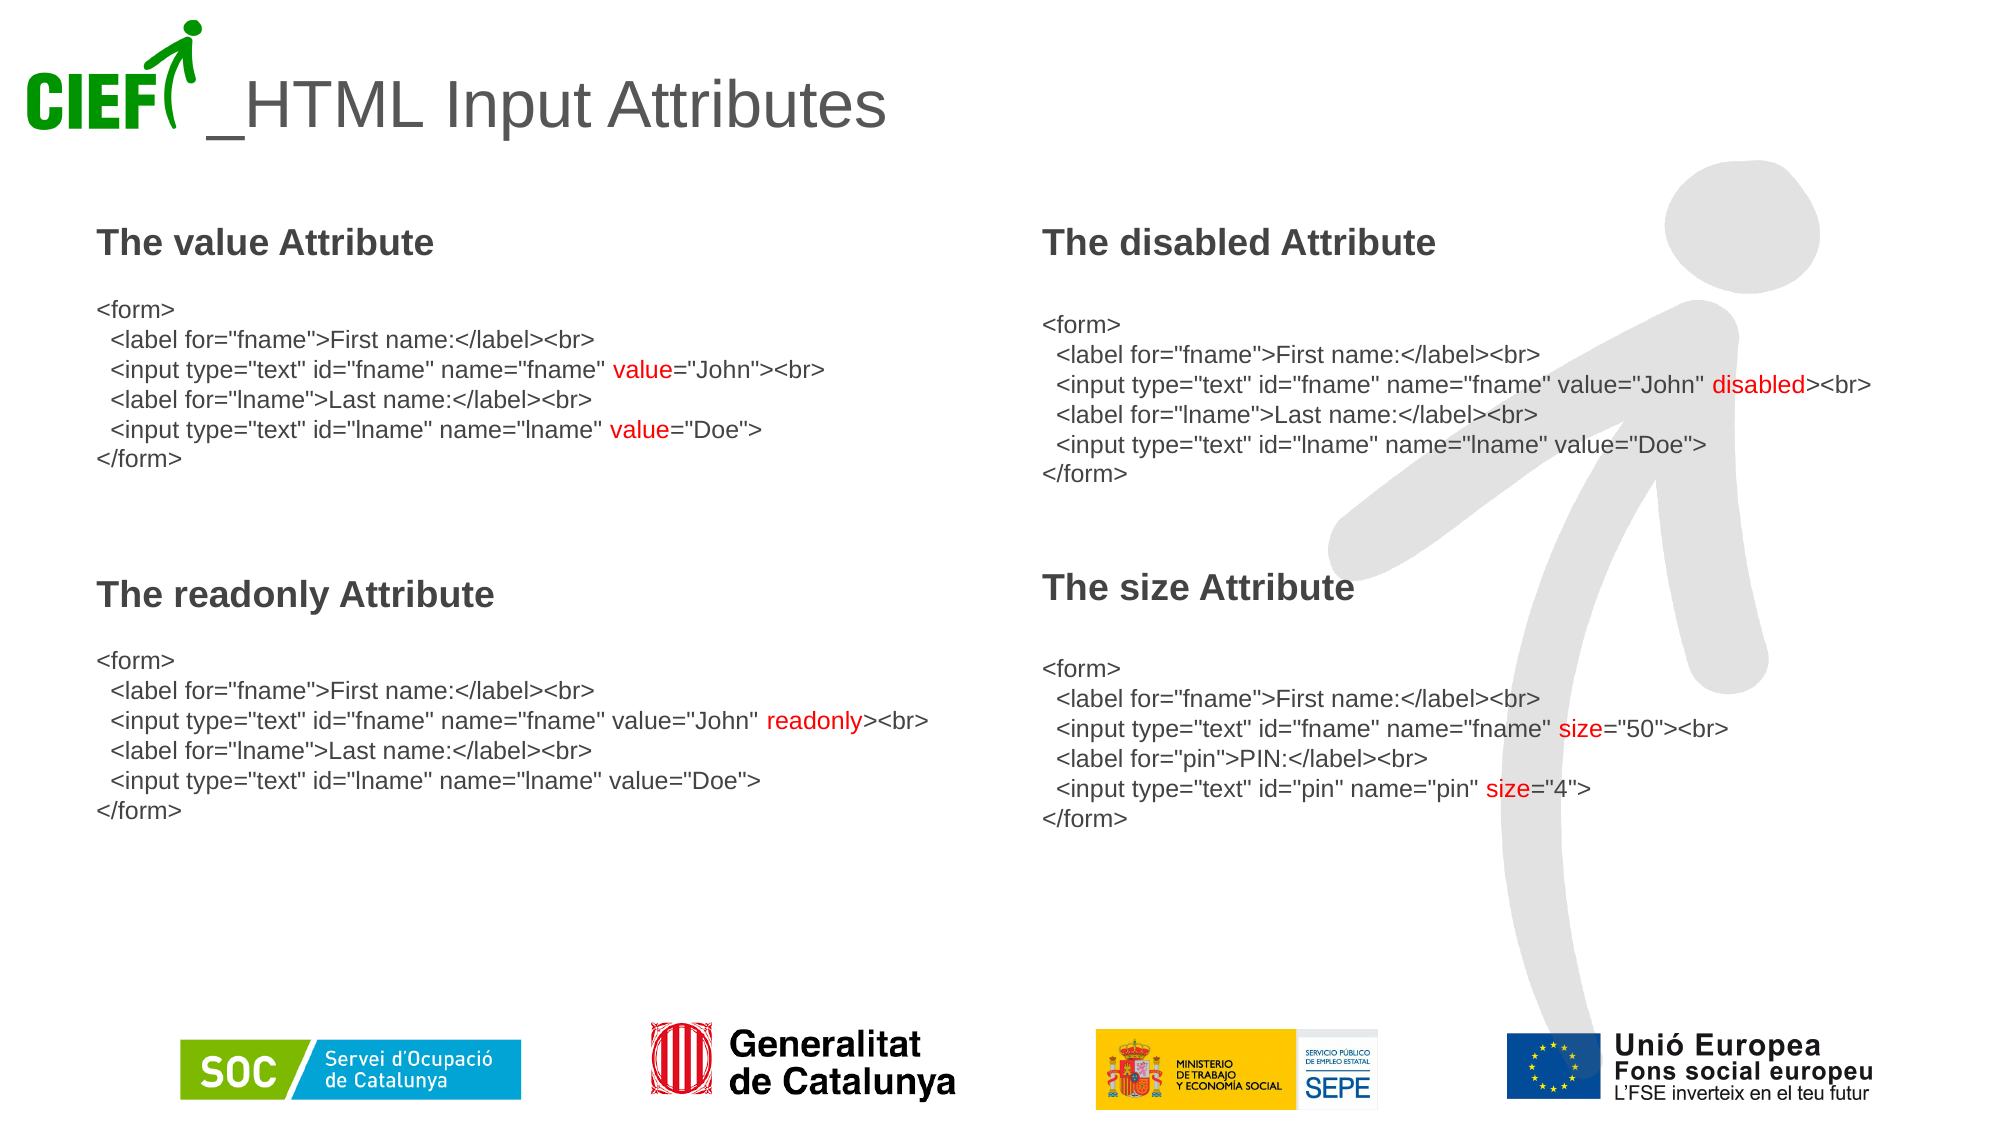

# _HTML Input Attributes
The value Attribute
<form>
  <label for="fname">First name:</label><br>
  <input type="text" id="fname" name="fname" value="John"><br>
  <label for="lname">Last name:</label><br>
  <input type="text" id="lname" name="lname" value="Doe">
</form>
The disabled Attribute
<form>
  <label for="fname">First name:</label><br>
  <input type="text" id="fname" name="fname" value="John" disabled><br>
  <label for="lname">Last name:</label><br>
  <input type="text" id="lname" name="lname" value="Doe">
</form>
The size Attribute
<form>
  <label for="fname">First name:</label><br>
  <input type="text" id="fname" name="fname" size="50"><br>
  <label for="pin">PIN:</label><br>
  <input type="text" id="pin" name="pin" size="4">
</form>
The readonly Attribute
<form>
  <label for="fname">First name:</label><br>
  <input type="text" id="fname" name="fname" value="John" readonly><br>
  <label for="lname">Last name:</label><br>
  <input type="text" id="lname" name="lname" value="Doe">
</form>

92